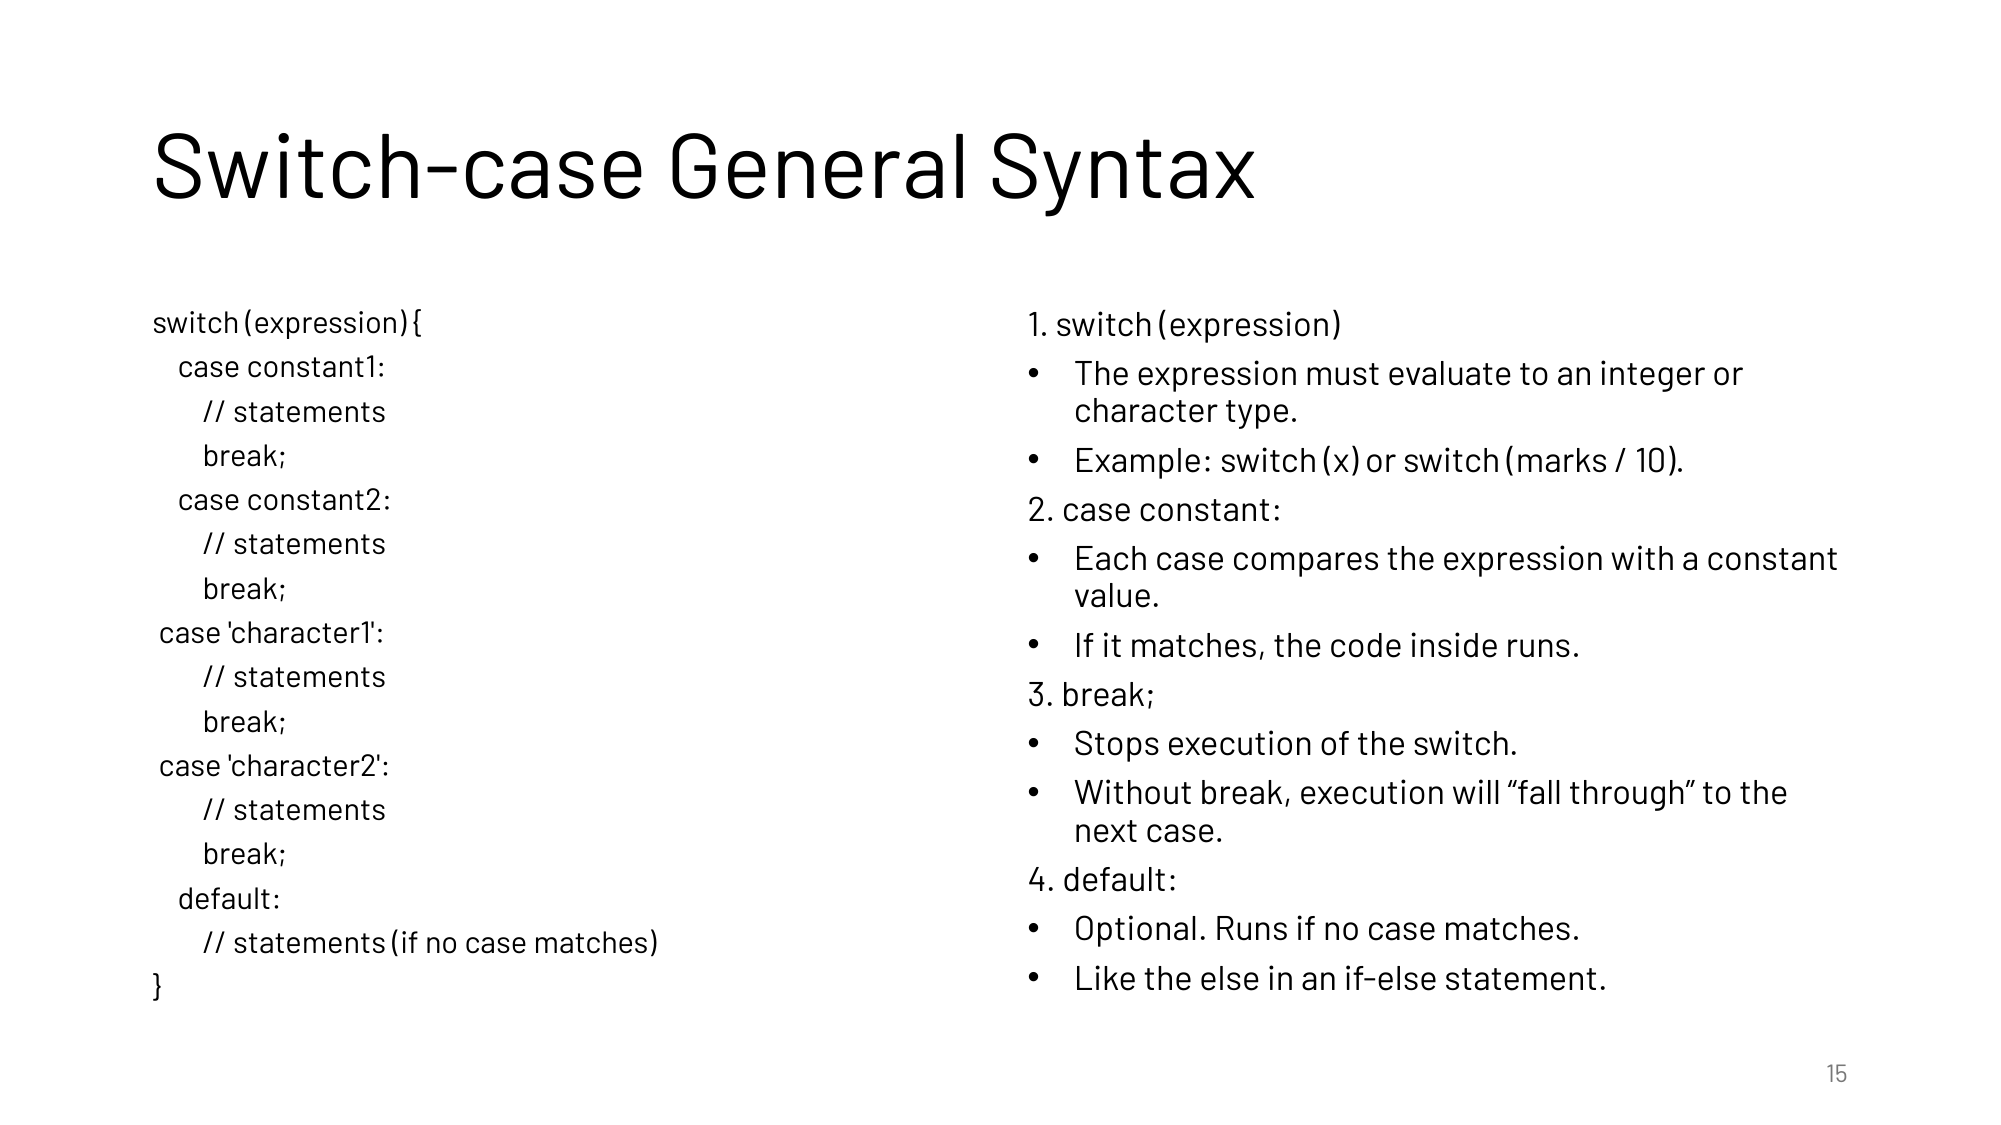

# Switch-case General Syntax
switch (expression) {
    case constant1:
        // statements
        break;
    case constant2:
        // statements
        break;
 case 'character1':
        // statements
        break;
 case 'character2':
        // statements
        break;
    default:
        // statements (if no case matches)
}

1. switch (expression)
The expression must evaluate to an integer or character type.
Example: switch (x) or switch (marks / 10).
2. case constant:
Each case compares the expression with a constant value.
If it matches, the code inside runs.
3. break;
Stops execution of the switch.
Without break, execution will “fall through” to the next case.
4. default:
Optional. Runs if no case matches.
Like the else in an if-else statement.
15